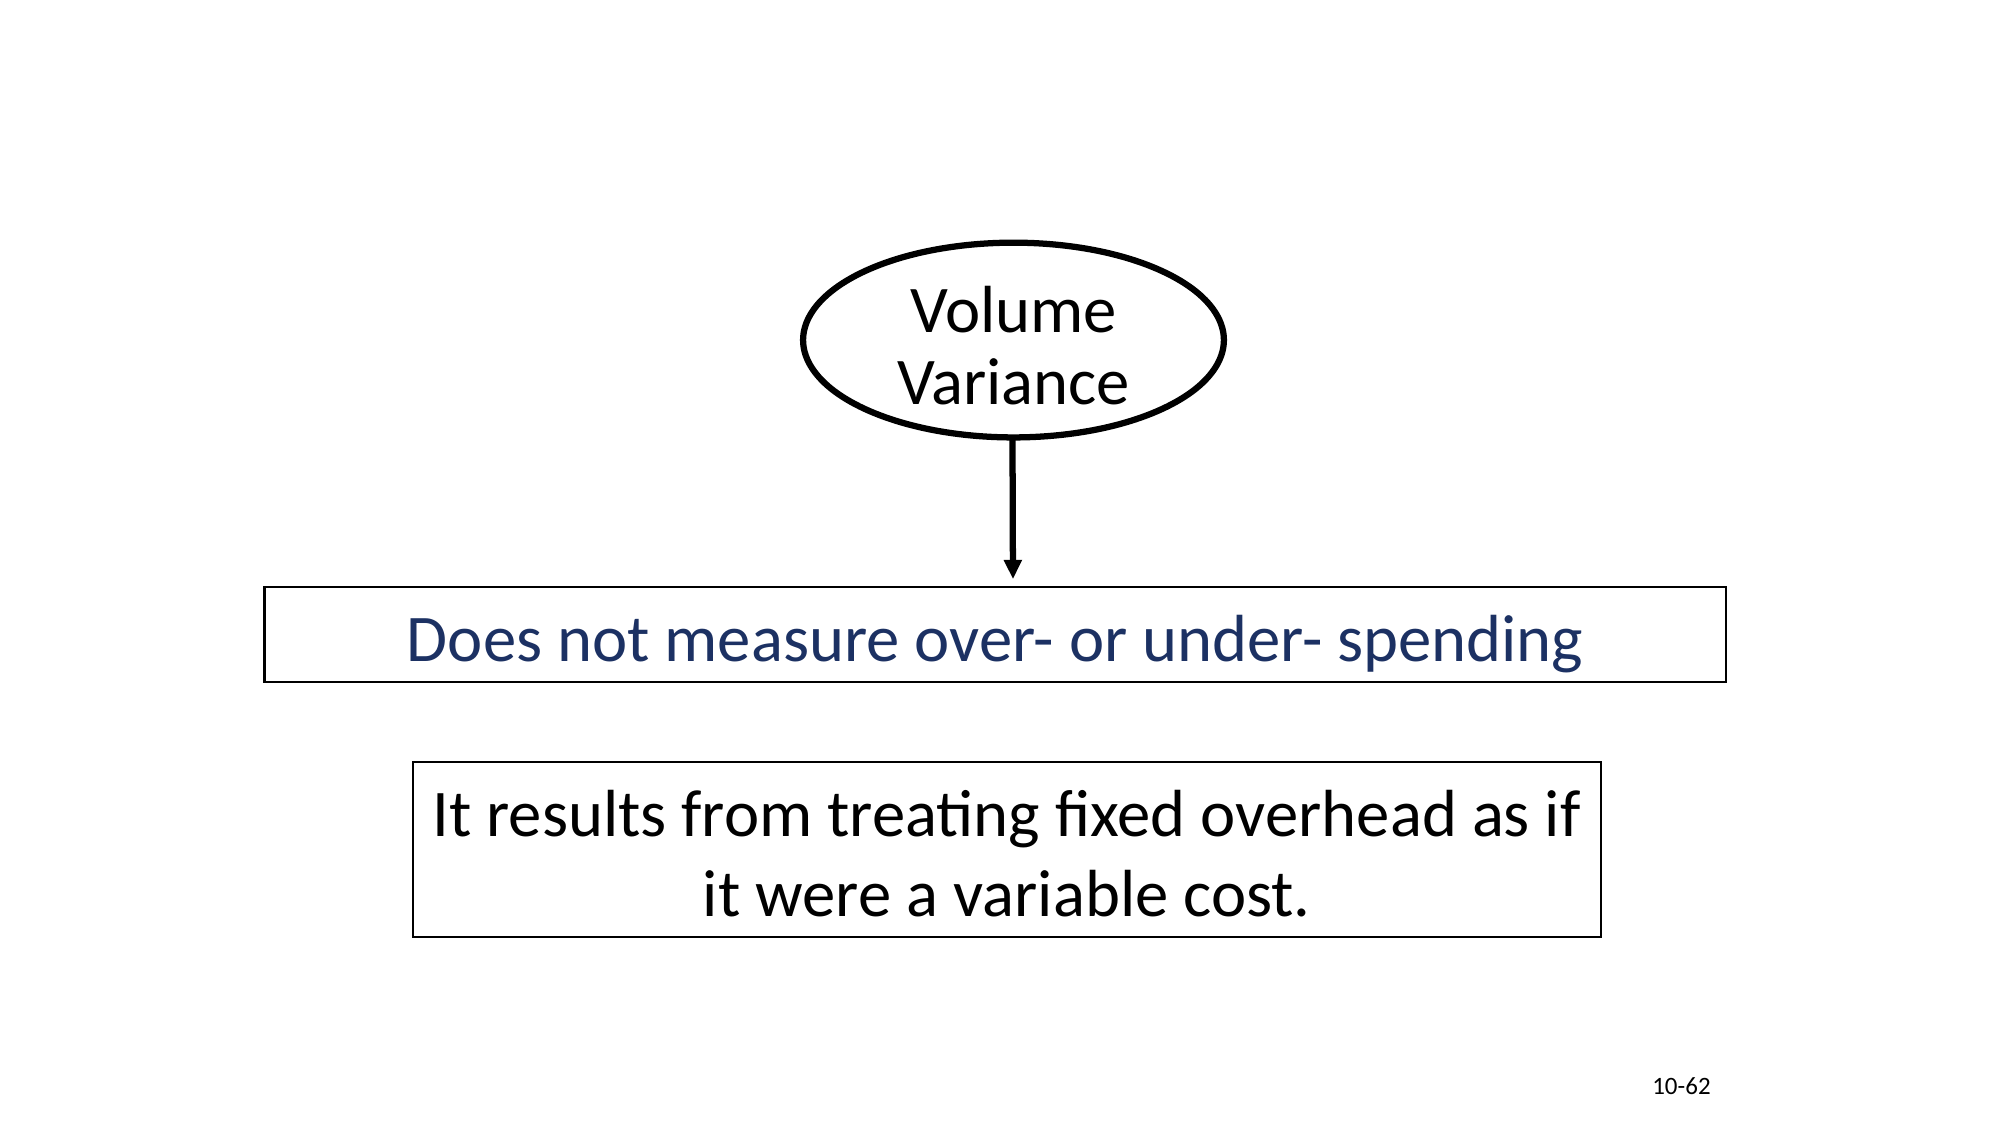

# Volume Variance – A Closer Look 2

Volume
Variance
Does not measure over- or under- spending
It results from treating fixed overhead as if
it were a variable cost.
10-62